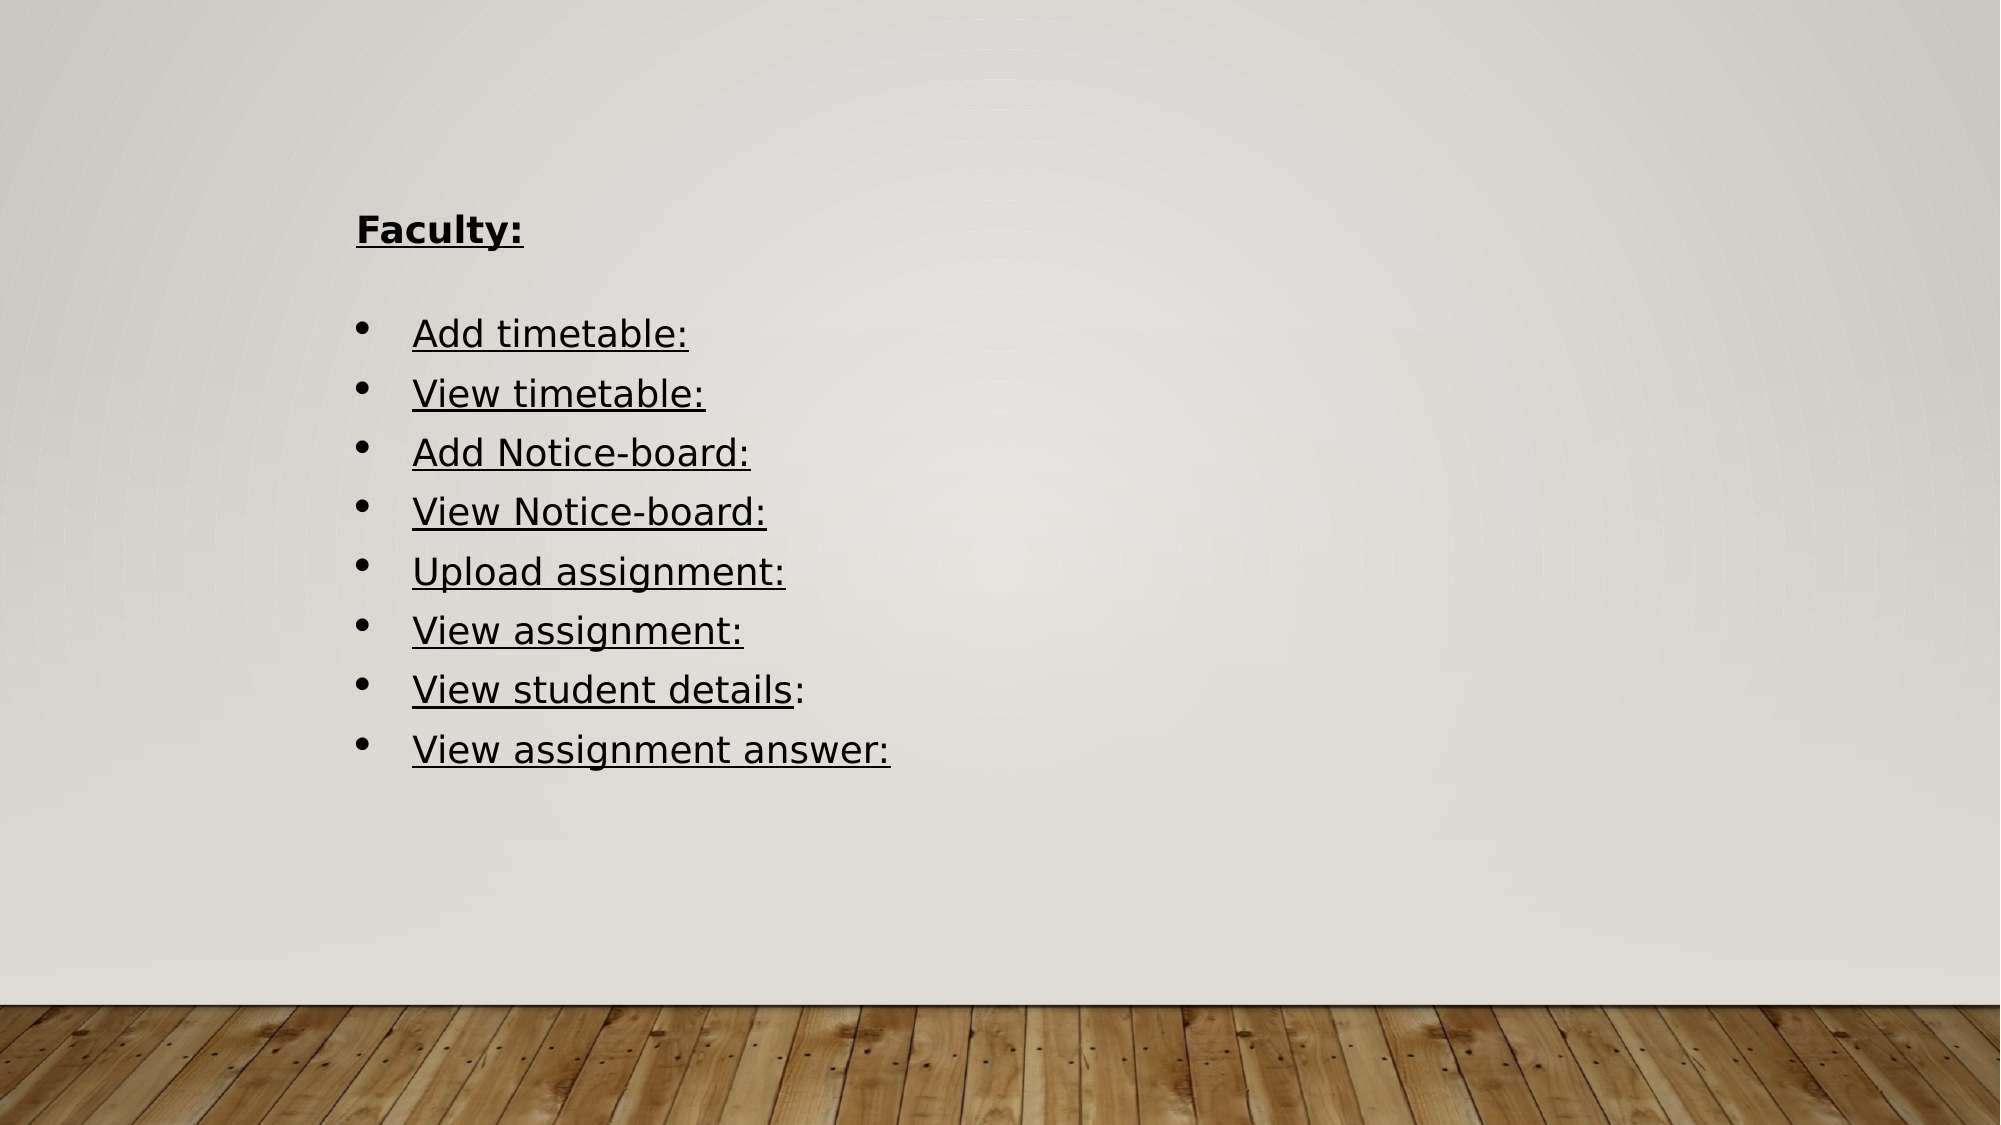

Faculty:

Add timetable:
View timetable:
Add Notice-board:
View Notice-board:
Upload assignment:
View assignment:
View student details:
View assignment answer: